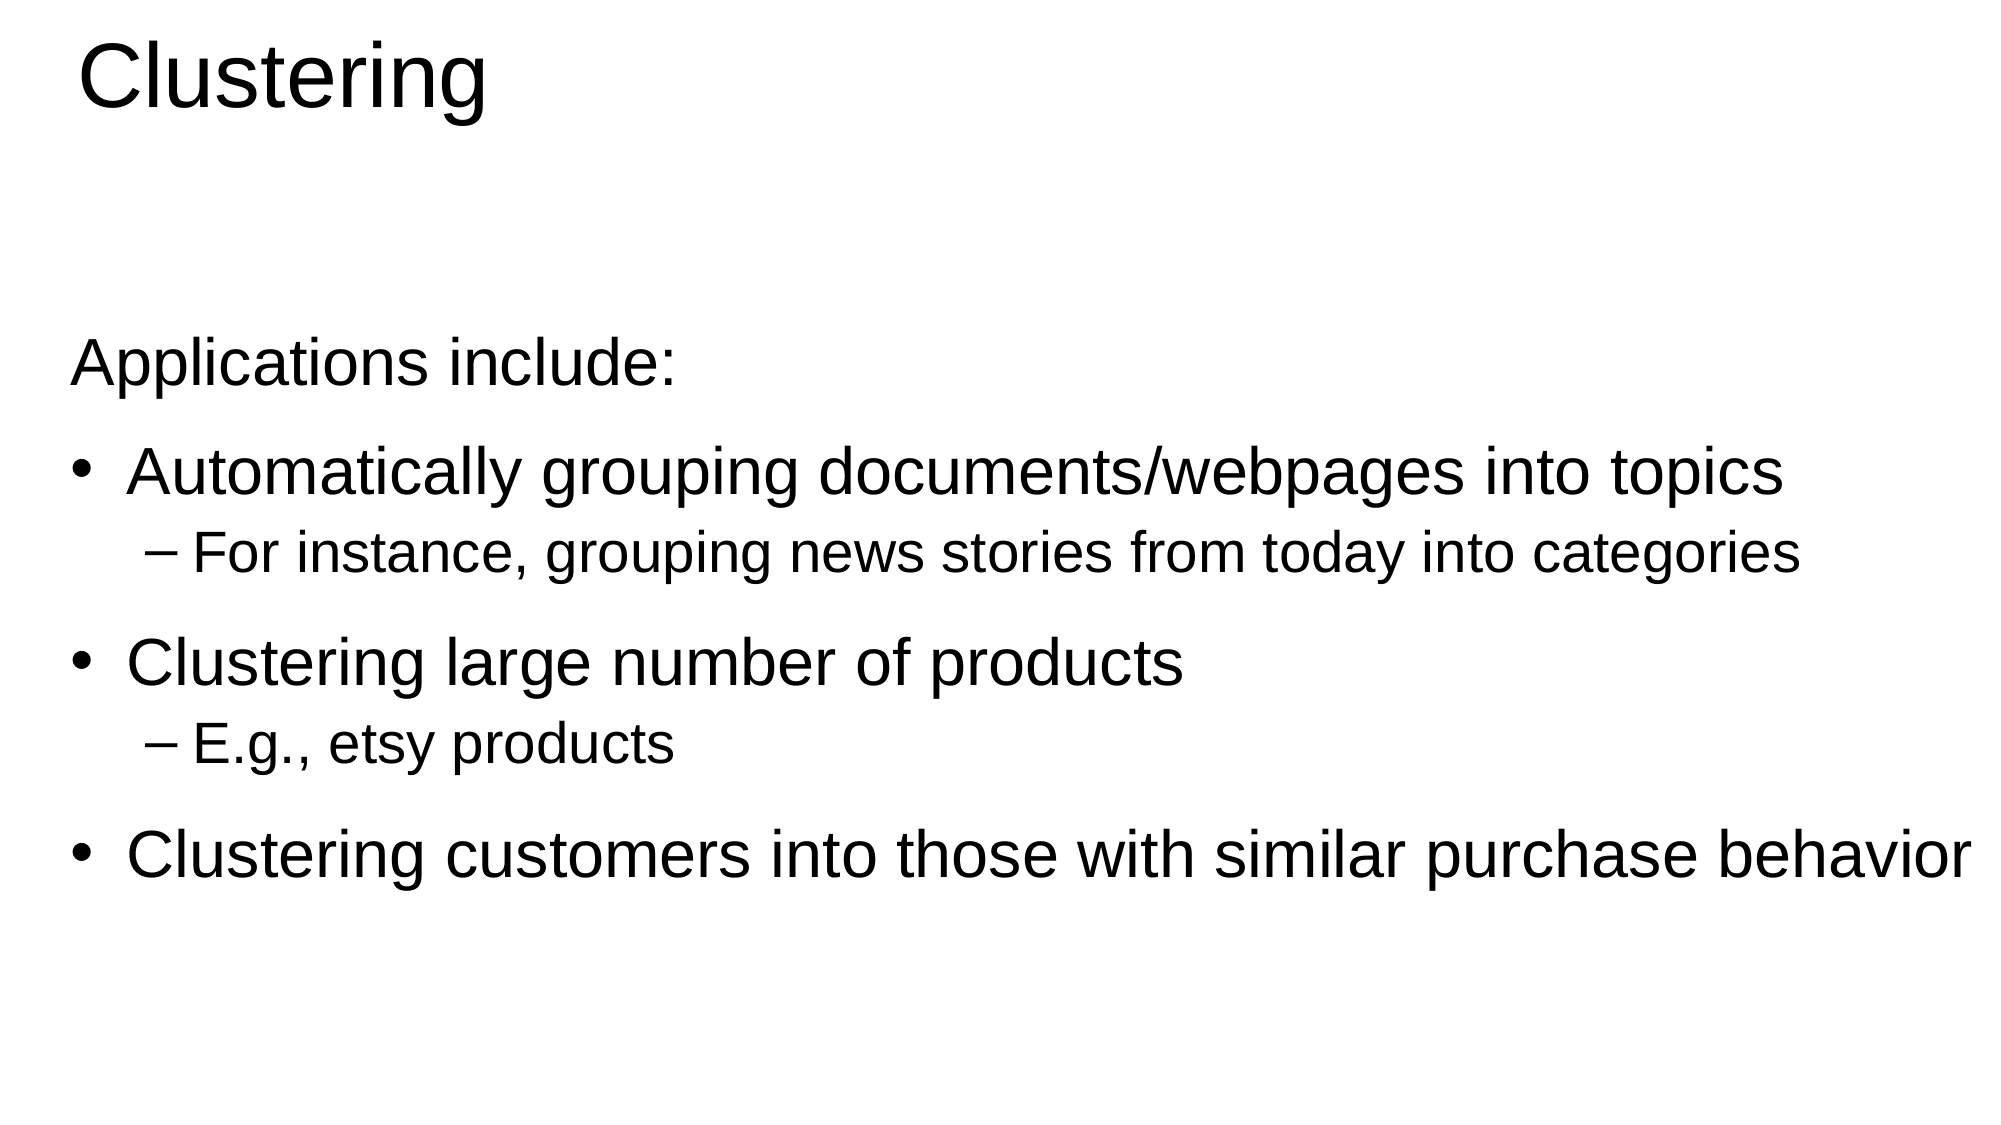

# Clustering
Applications include:
Automatically grouping documents/webpages into topics
For instance, grouping news stories from today into categories
Clustering large number of products
E.g., etsy products
Clustering customers into those with similar purchase behavior